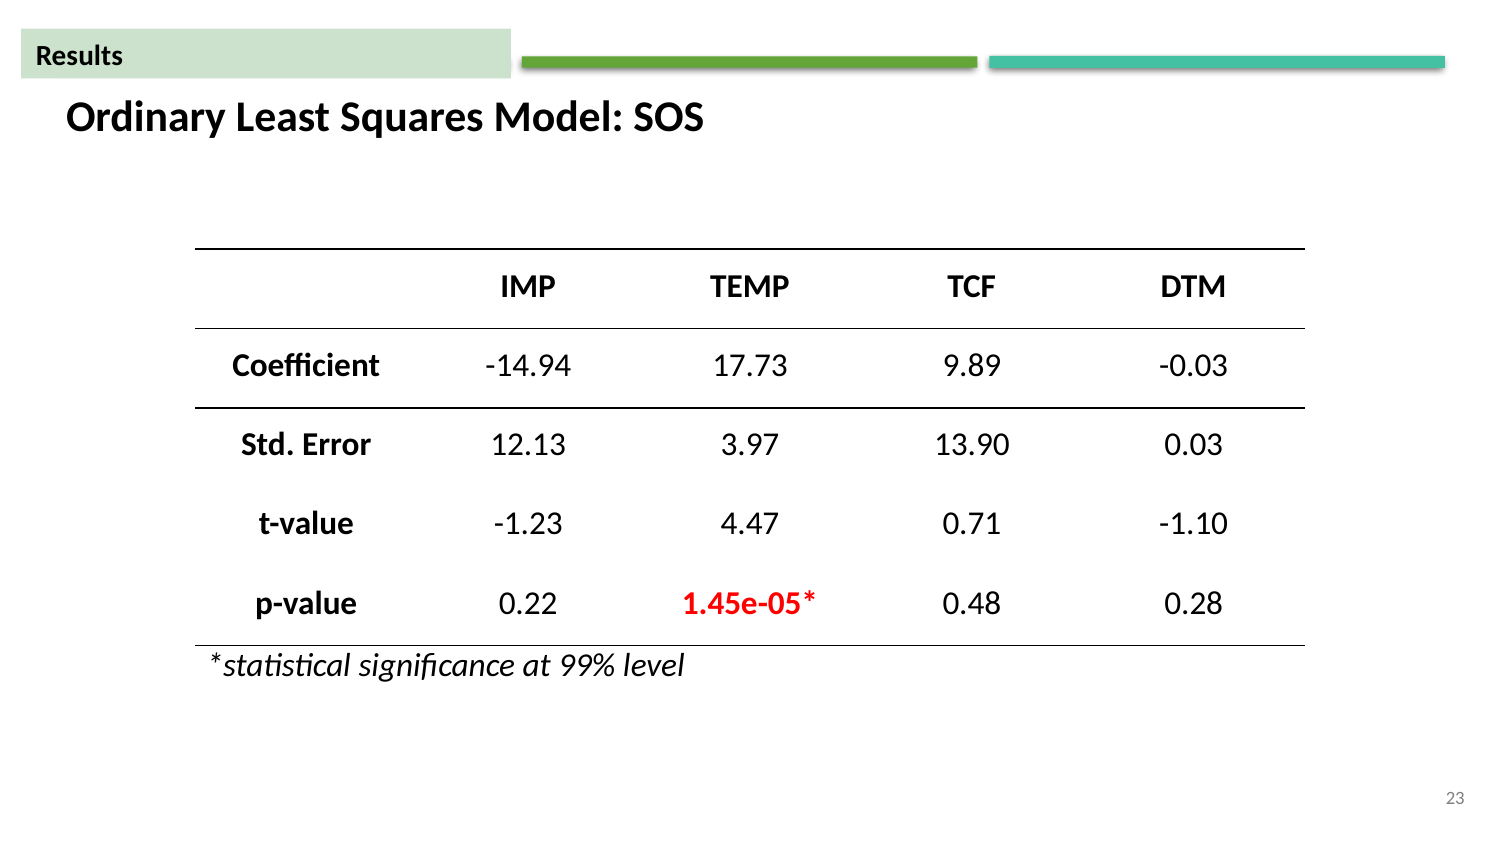

Results
# Ordinary Least Squares Model: SOS
|  | IMP | TEMP | TCF | DTM |
| --- | --- | --- | --- | --- |
| Coefficient | -14.94 | 17.73 | 9.89 | -0.03 |
| Std. Error | 12.13 | 3.97 | 13.90 | 0.03 |
| t-value | -1.23 | 4.47 | 0.71 | -1.10 |
| p-value | 0.22 | 1.45e-05\* | 0.48 | 0.28 |
| \*statistical significance at 99% level |  |  |  |  |
23